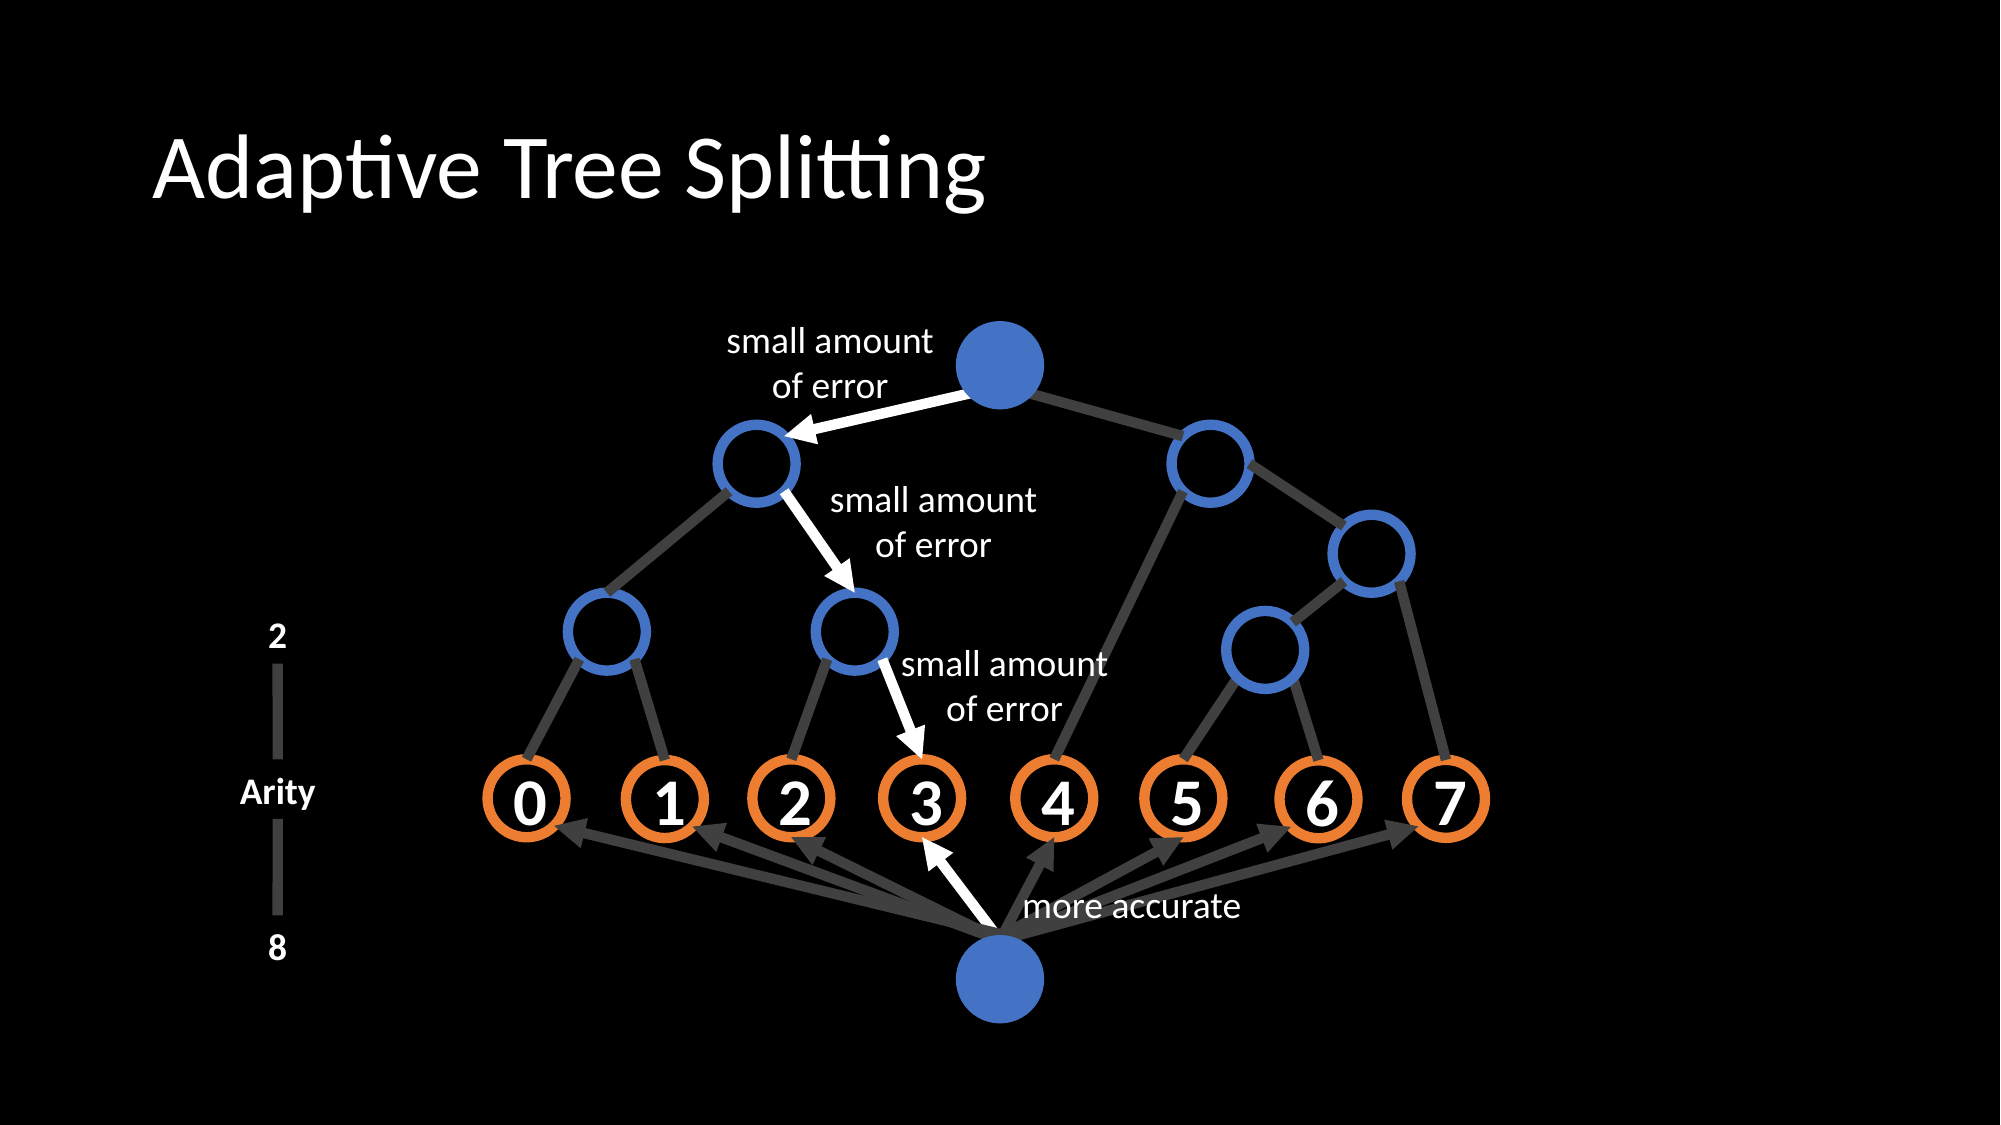

# Adaptive Tree Splitting
small amount
of error

small amount
of error

2

small amount
of error
Arity
0
2
3
4
5
7
1
6
more accurate
8